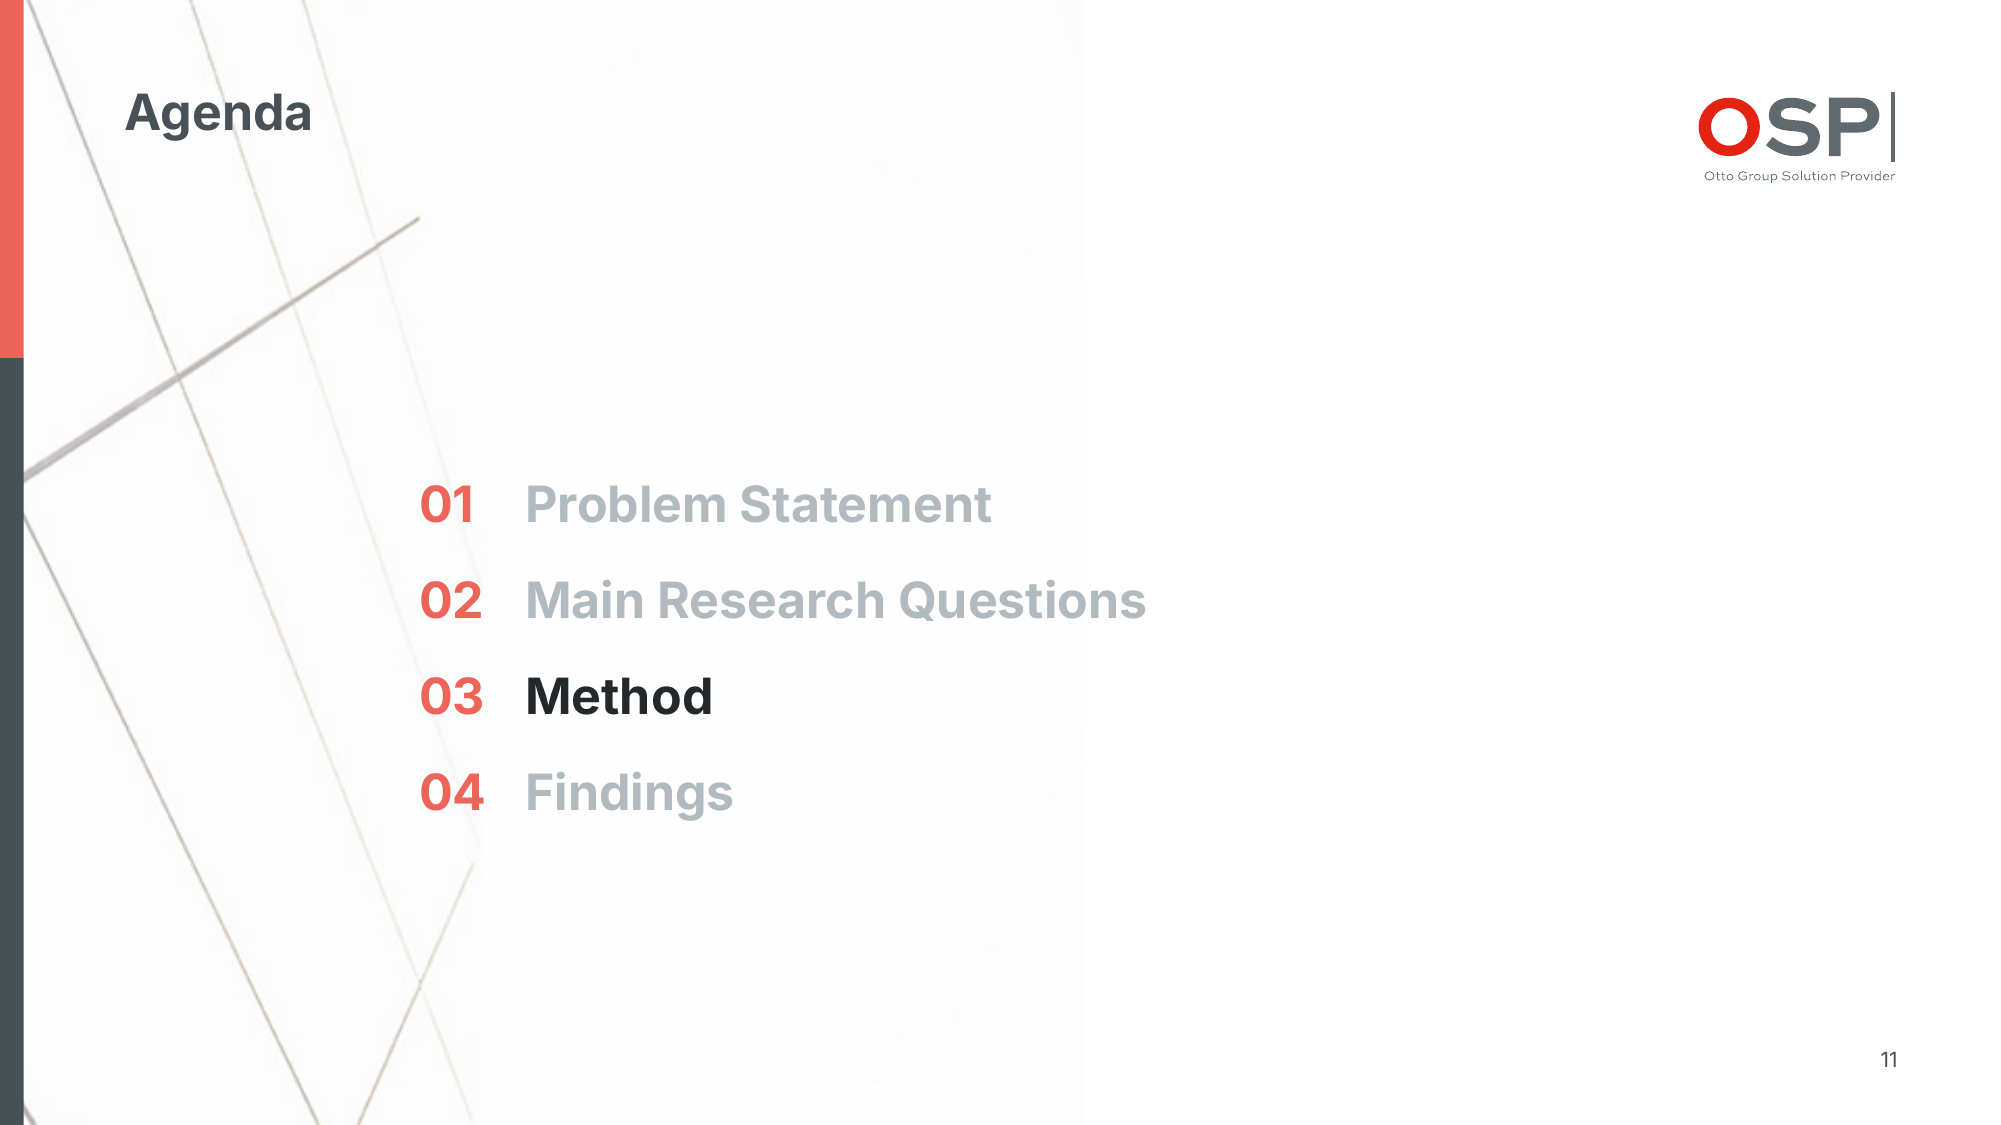

# Agenda
01
02
03
04
Problem Statement
Main Research Questions
Method
Findings

11